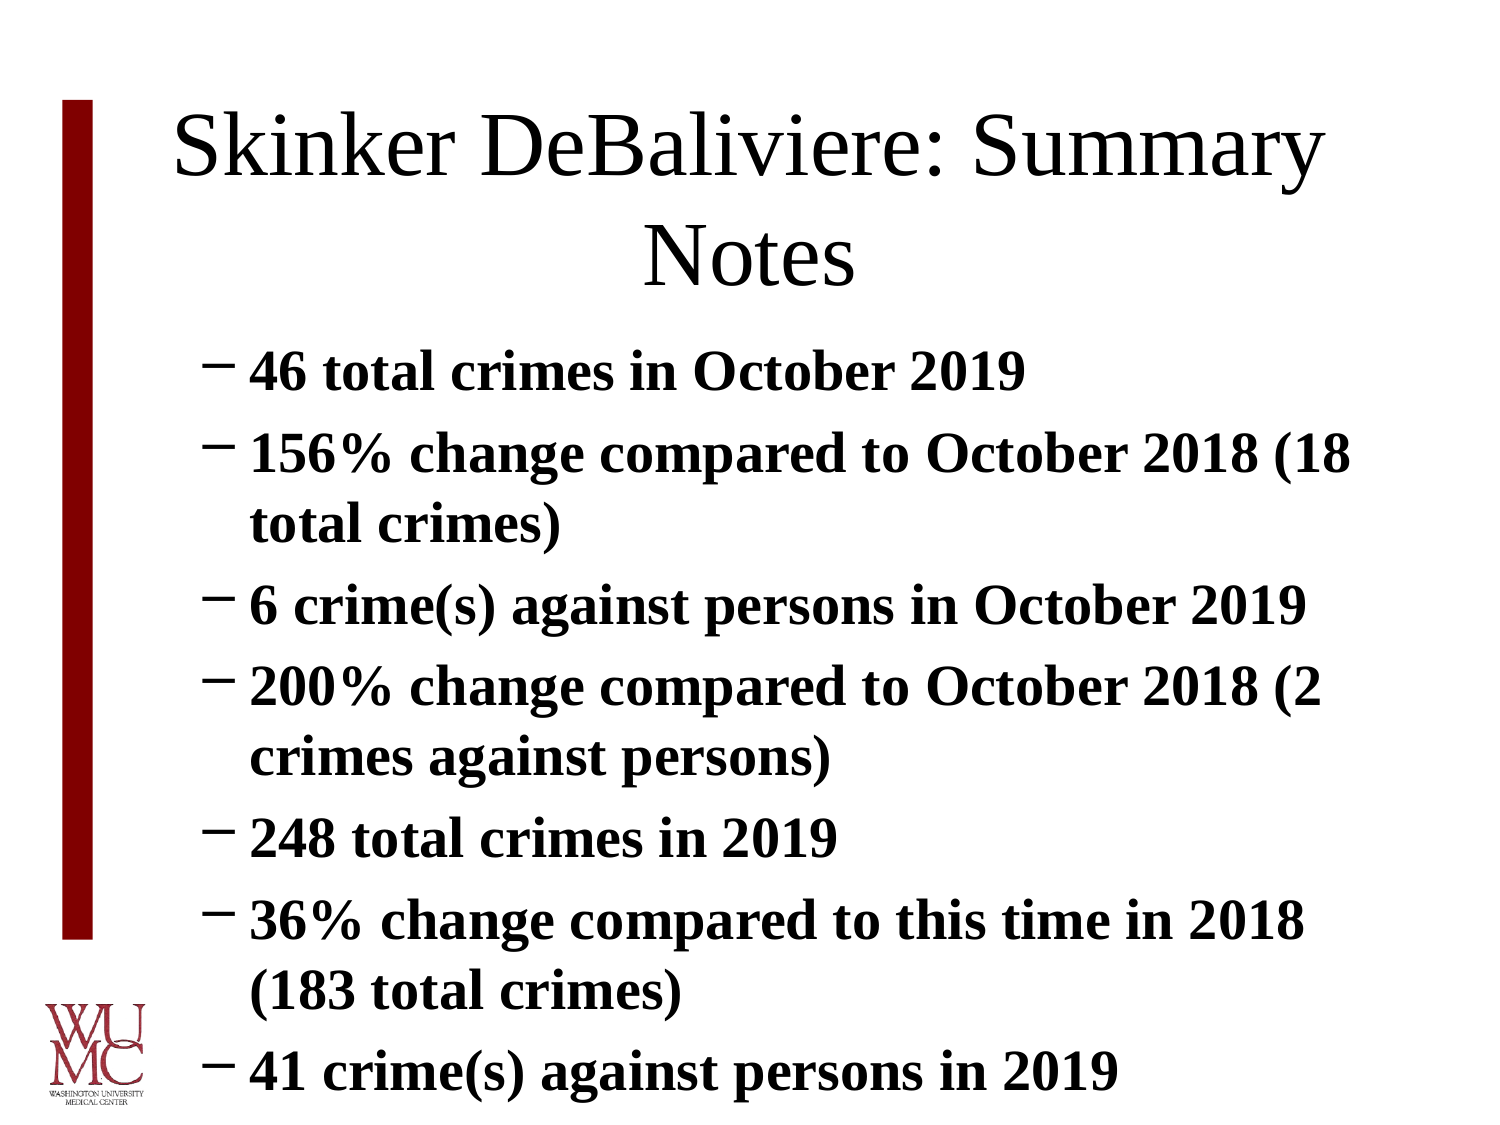

# Skinker DeBaliviere: Summary Notes
46 total crimes in October 2019
156% change compared to October 2018 (18 total crimes)
6 crime(s) against persons in October 2019
200% change compared to October 2018 (2 crimes against persons)
248 total crimes in 2019
36% change compared to this time in 2018 (183 total crimes)
41 crime(s) against persons in 2019
-5% change compared to this time in 2018 (43 crimes against persons)